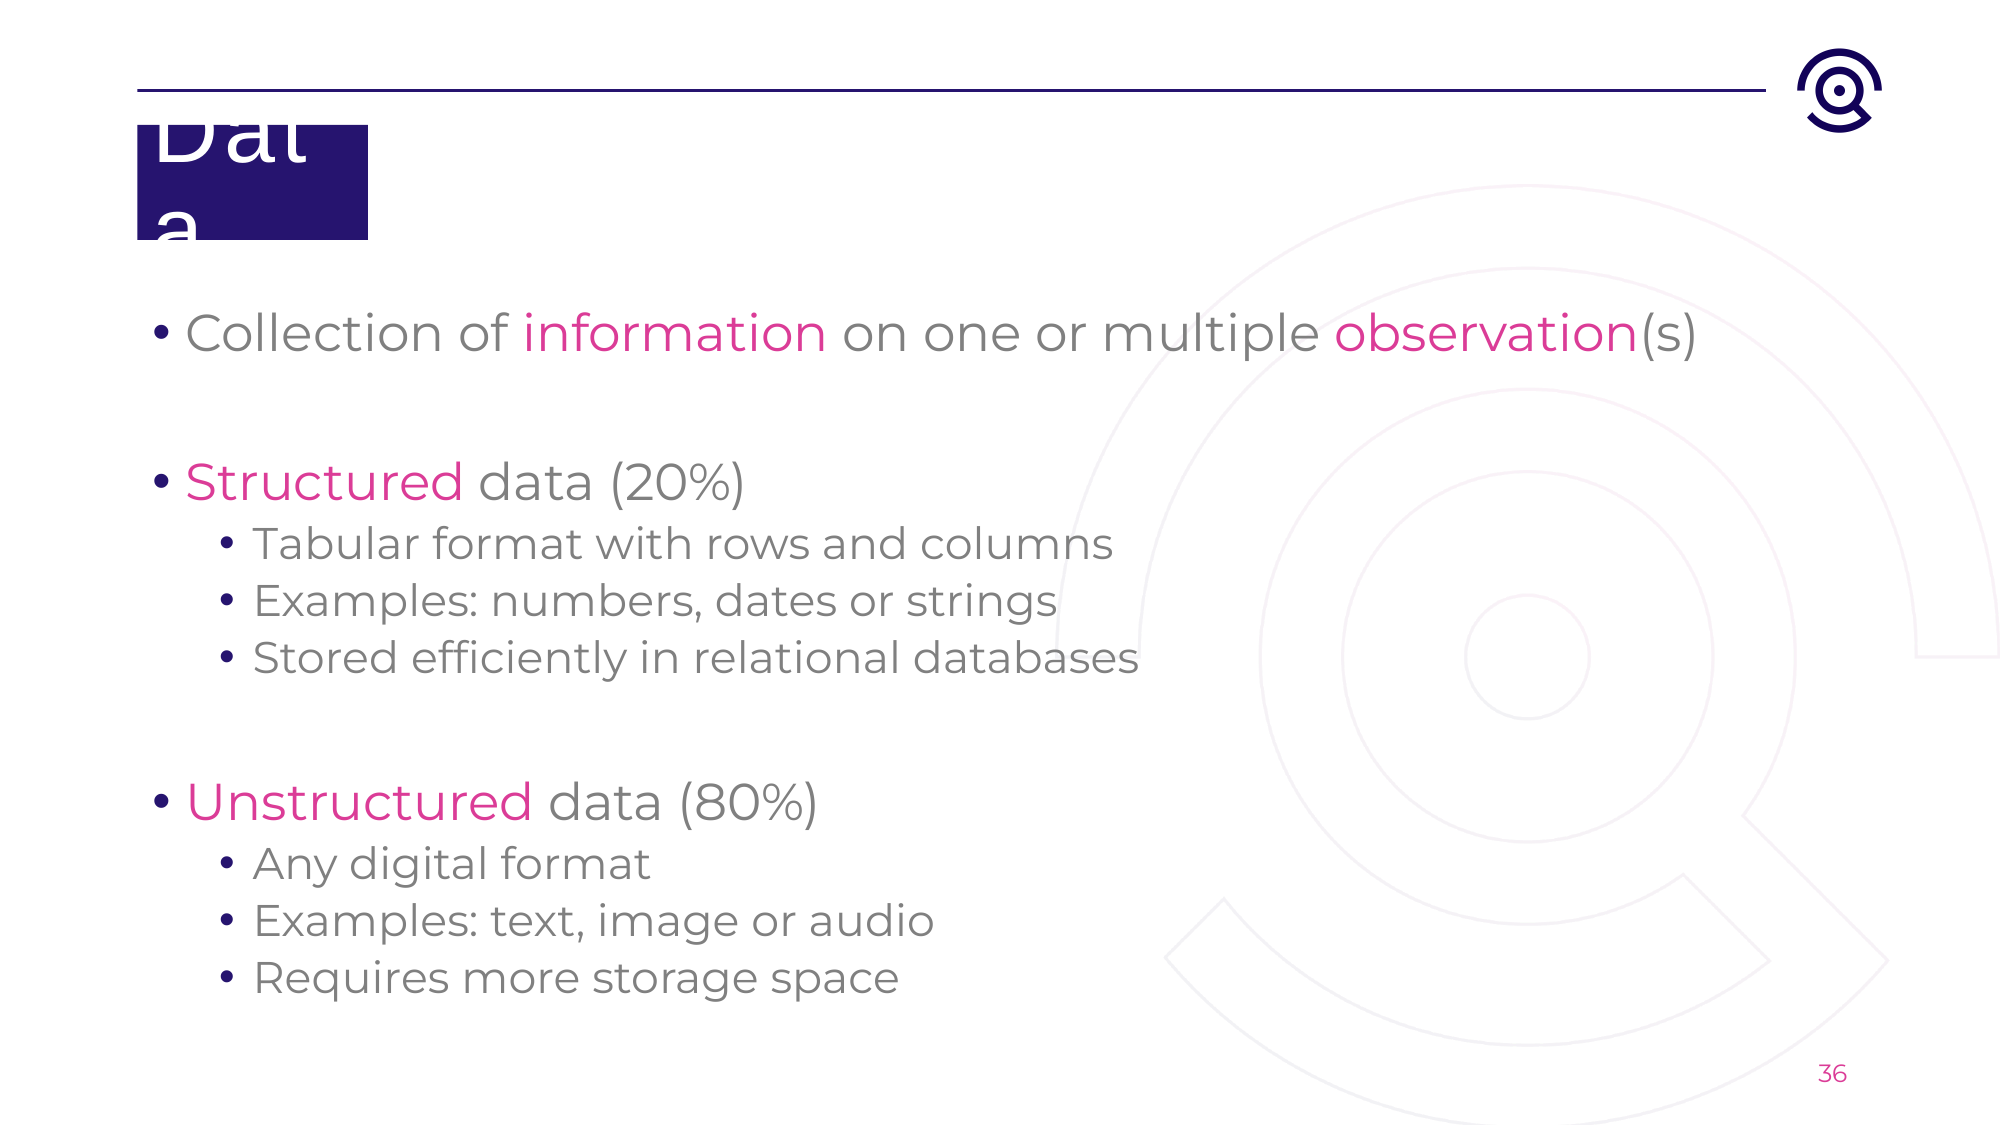

# Data
Collection of information on one or multiple observation(s)

Structured data (20%)
Tabular format with rows and columns
Examples: numbers, dates or strings
Stored efficiently in relational databases

Unstructured data (80%)
Any digital format
Examples: text, image or audio
Requires more storage space
36